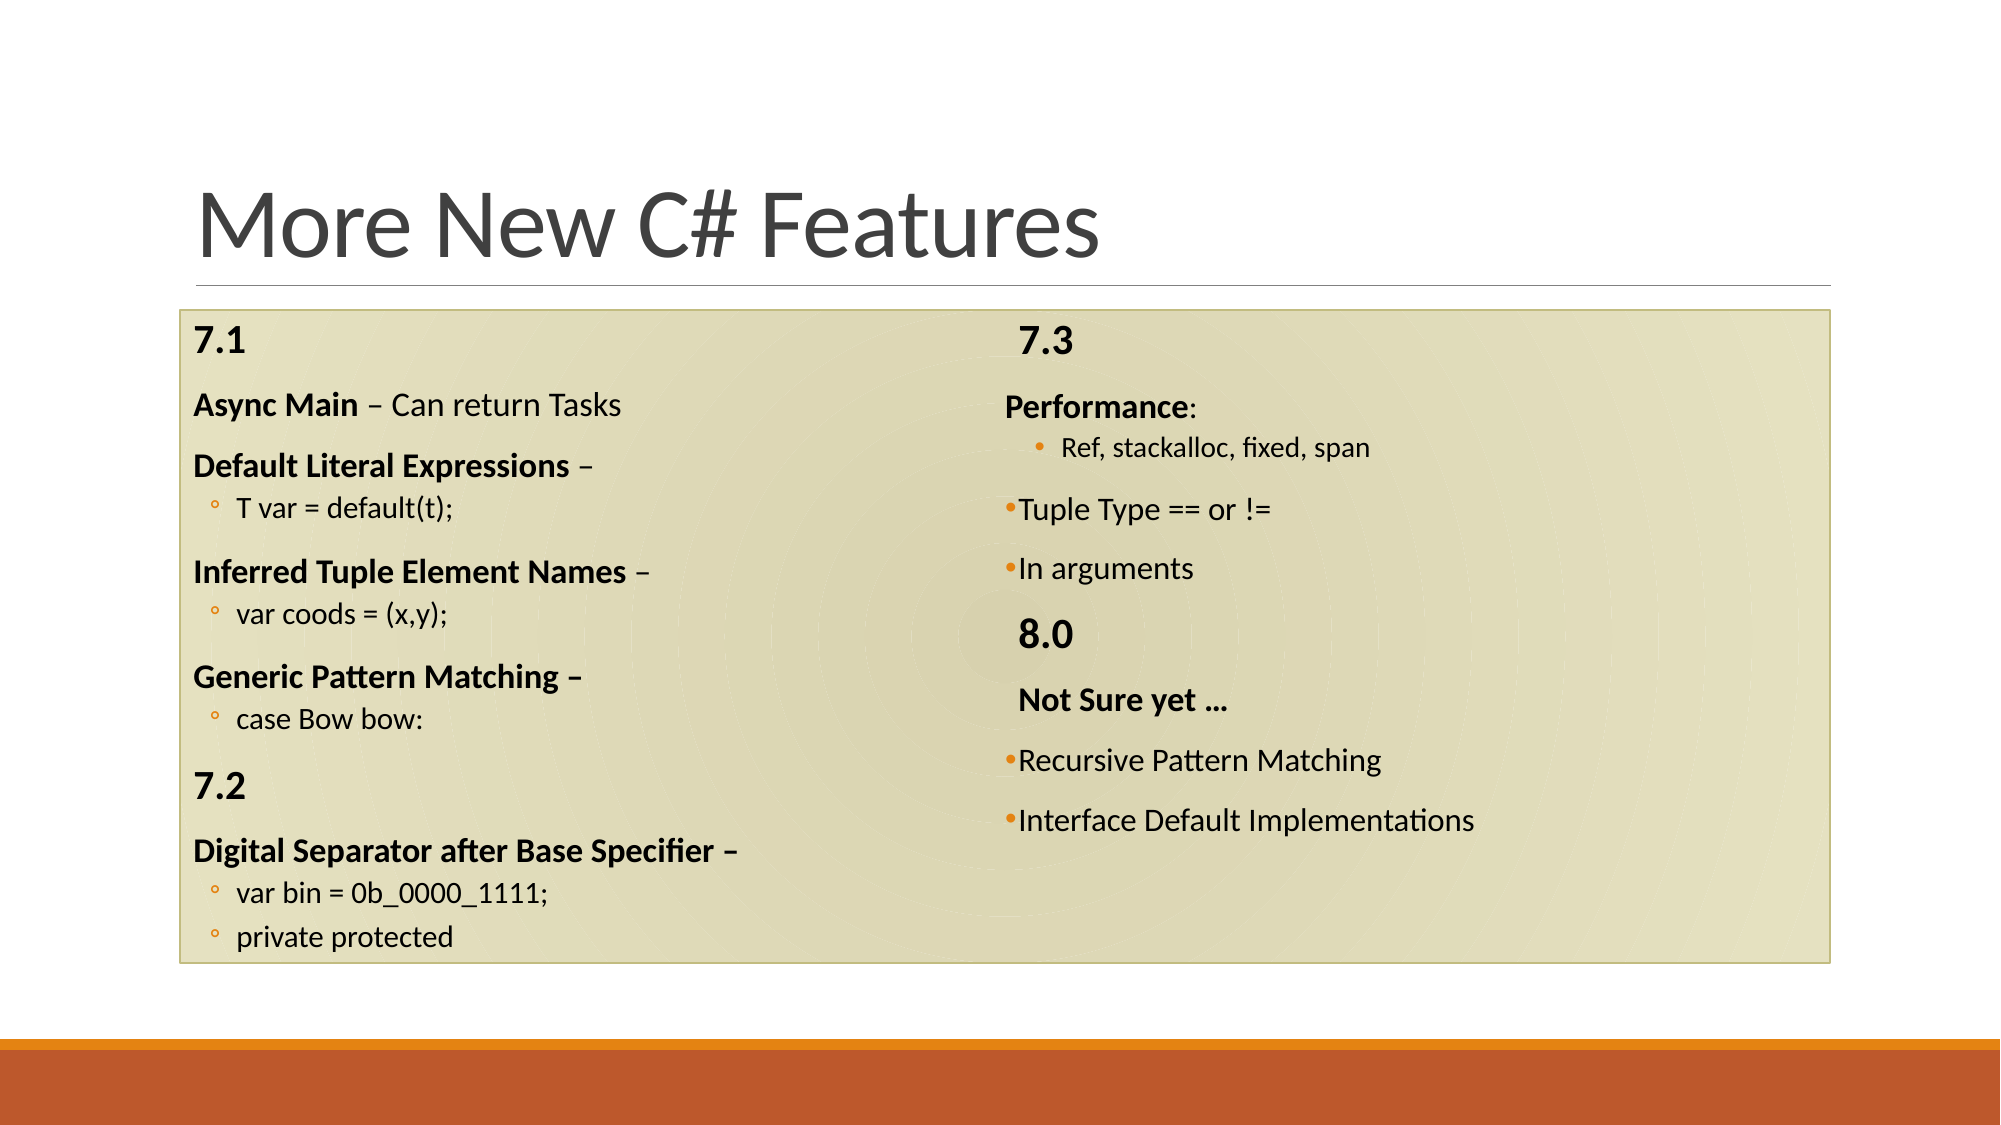

# More New C# Features
7.1
Async Main – Can return Tasks
Default Literal Expressions –
T var = default(t);
Inferred Tuple Element Names –
var coods = (x,y);
Generic Pattern Matching –
case Bow bow:
7.2
Digital Separator after Base Specifier –
var bin = 0b_0000_1111;
private protected
7.3
Performance:
Ref, stackalloc, fixed, span
Tuple Type == or !=
In arguments
8.0
Not Sure yet …
Recursive Pattern Matching
Interface Default Implementations